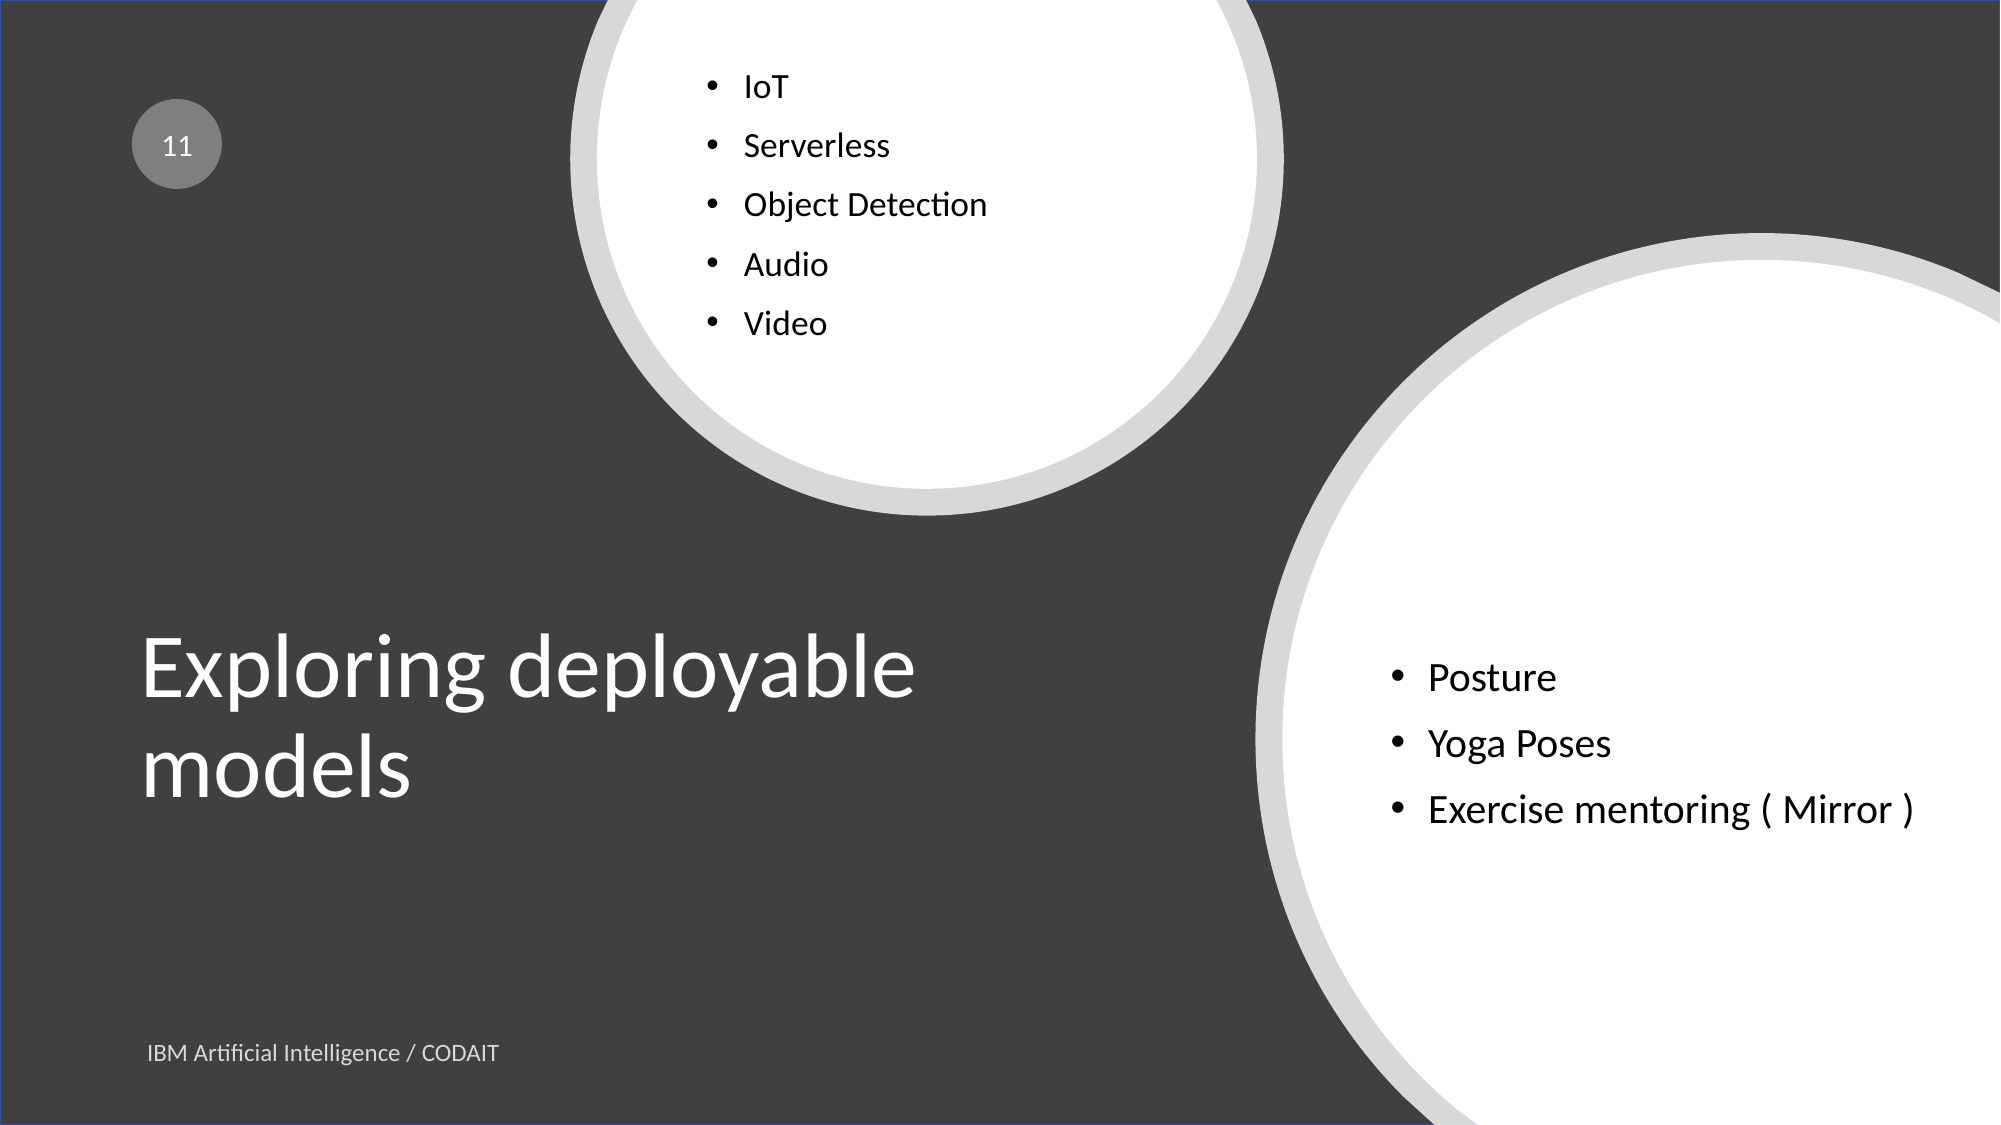

IoT
Serverless
Object Detection
Audio
Video
11

Posture
Yoga Poses
Exercise mentoring ( Mirror )
# Exploring deployable models
IBM Artificial Intelligence / CODAIT